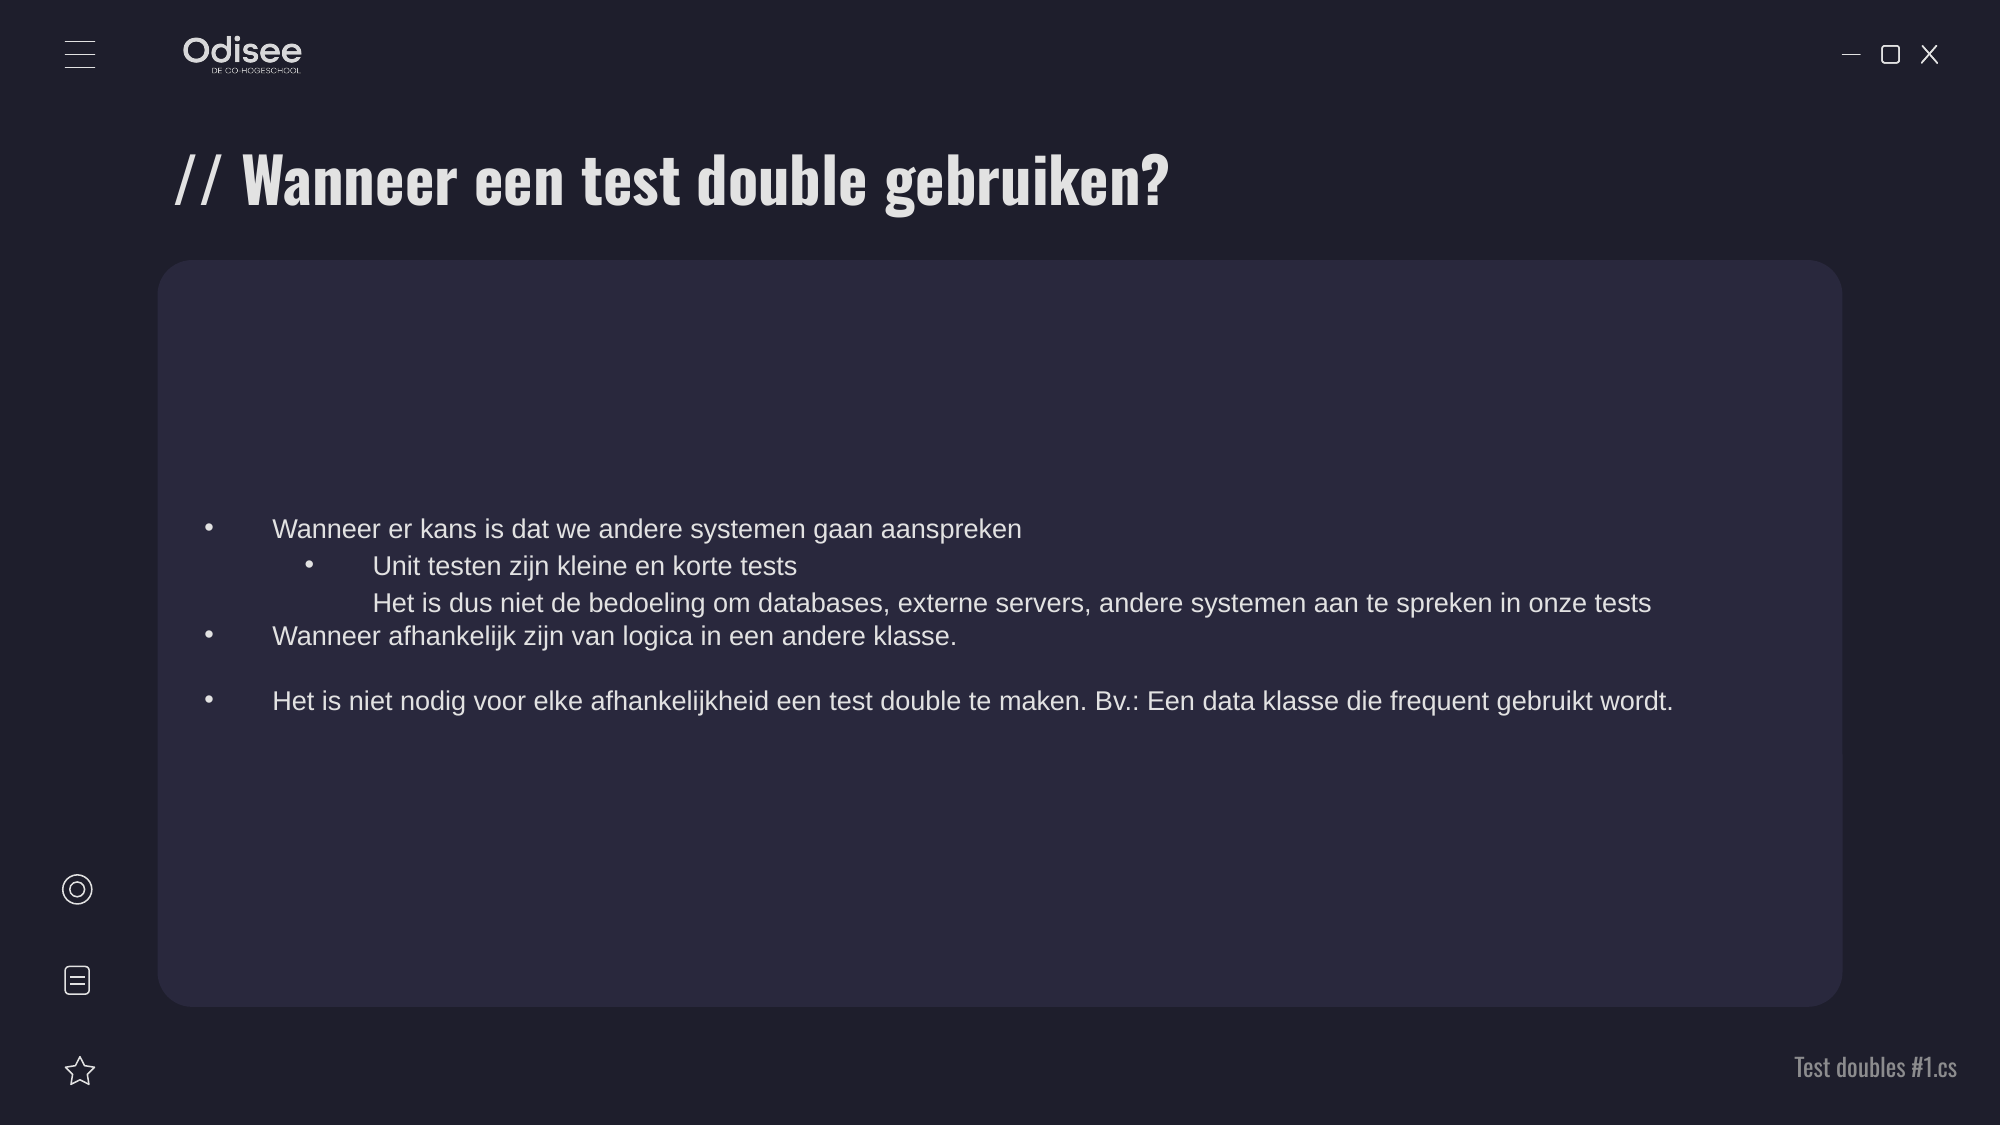

# // Wanneer een test double gebruiken?
Wanneer er kans is dat we andere systemen gaan aanspreken
Unit testen zijn kleine en korte tests
Het is dus niet de bedoeling om databases, externe servers, andere systemen aan te spreken in onze tests
Wanneer afhankelijk zijn van logica in een andere klasse.

Het is niet nodig voor elke afhankelijkheid een test double te maken. Bv.: Een data klasse die frequent gebruikt wordt.

Test doubles #1.cs